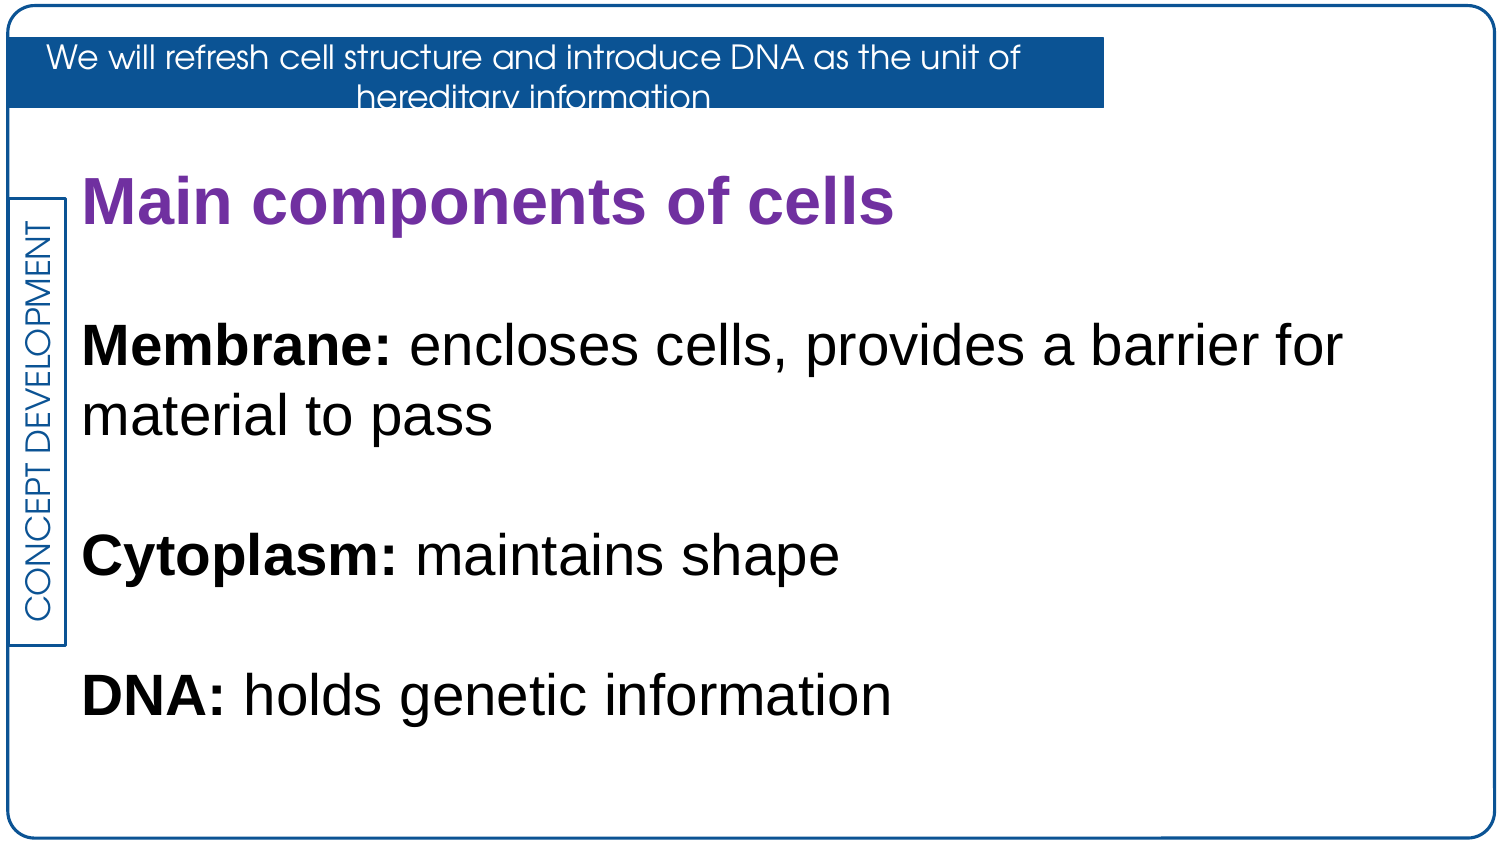

We will refresh cell structure and introduce DNA as the unit of hereditary information

Main components of cells

Membrane: encloses cells, provides a barrier for material to pass
Cytoplasm: maintains shape
DNA: holds genetic information